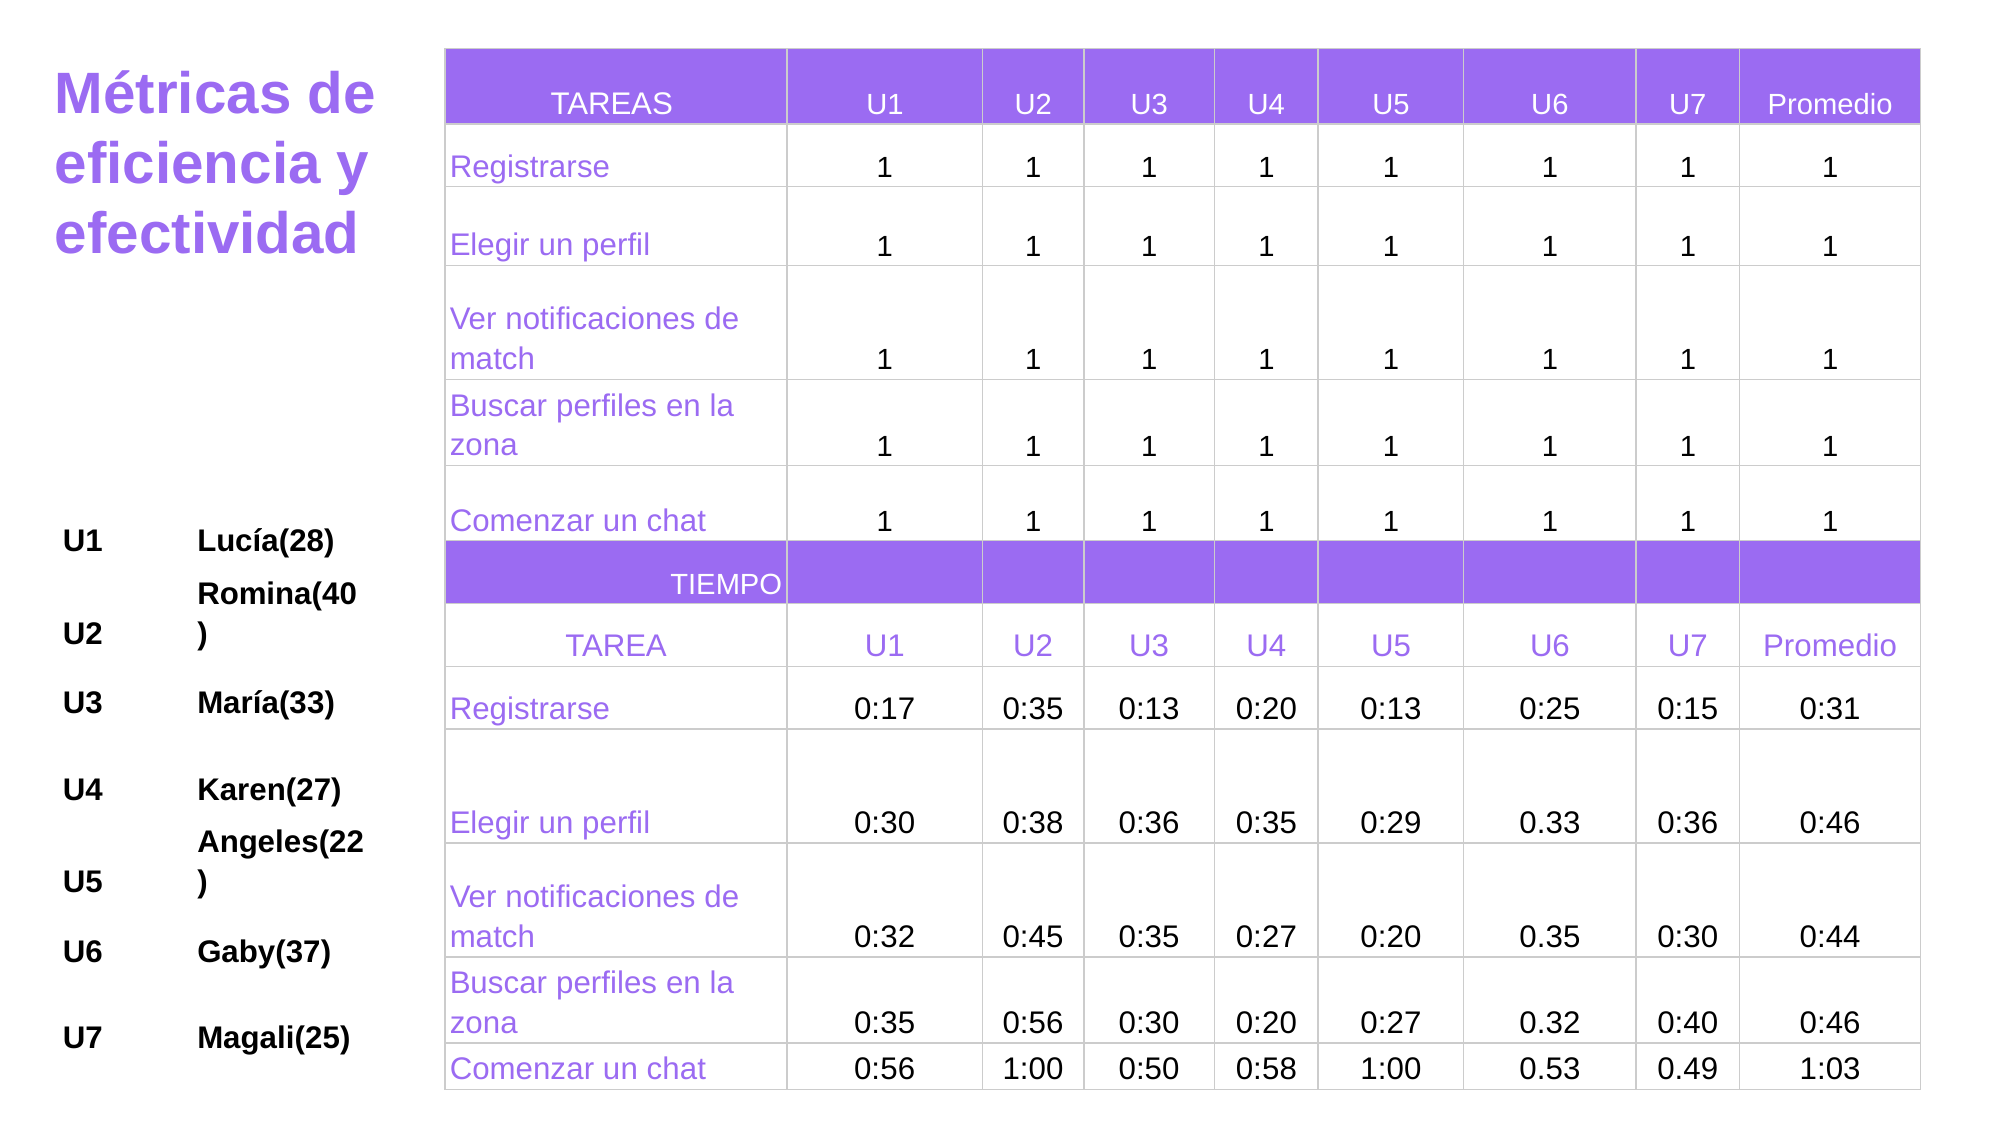

Métricas de eficiencia y efectividad
| TAREAS | U1 | U2 | U3 | U4 | U5 | U6 | U7 | Promedio |
| --- | --- | --- | --- | --- | --- | --- | --- | --- |
| Registrarse | 1 | 1 | 1 | 1 | 1 | 1 | 1 | 1 |
| Elegir un perfil | 1 | 1 | 1 | 1 | 1 | 1 | 1 | 1 |
| Ver notificaciones de match | 1 | 1 | 1 | 1 | 1 | 1 | 1 | 1 |
| Buscar perfiles en la zona | 1 | 1 | 1 | 1 | 1 | 1 | 1 | 1 |
| Comenzar un chat | 1 | 1 | 1 | 1 | 1 | 1 | 1 | 1 |
| TIEMPO |  |  |  |  |  |  |  |  |
| TAREA | U1 | U2 | U3 | U4 | U5 | U6 | U7 | Promedio |
| Registrarse | 0:17 | 0:35 | 0:13 | 0:20 | 0:13 | 0:25 | 0:15 | 0:31 |
| Elegir un perfil | 0:30 | 0:38 | 0:36 | 0:35 | 0:29 | 0.33 | 0:36 | 0:46 |
| Ver notificaciones de match | 0:32 | 0:45 | 0:35 | 0:27 | 0:20 | 0.35 | 0:30 | 0:44 |
| Buscar perfiles en la zona | 0:35 | 0:56 | 0:30 | 0:20 | 0:27 | 0.32 | 0:40 | 0:46 |
| Comenzar un chat | 0:56 | 1:00 | 0:50 | 0:58 | 1:00 | 0.53 | 0.49 | 1:03 |
| U1 | Lucía(28) |
| --- | --- |
| U2 | Romina(40) |
| U3 | María(33) |
| U4 | Karen(27) |
| U5 | Angeles(22) |
| U6 | Gaby(37) |
| U7 | Magali(25) |